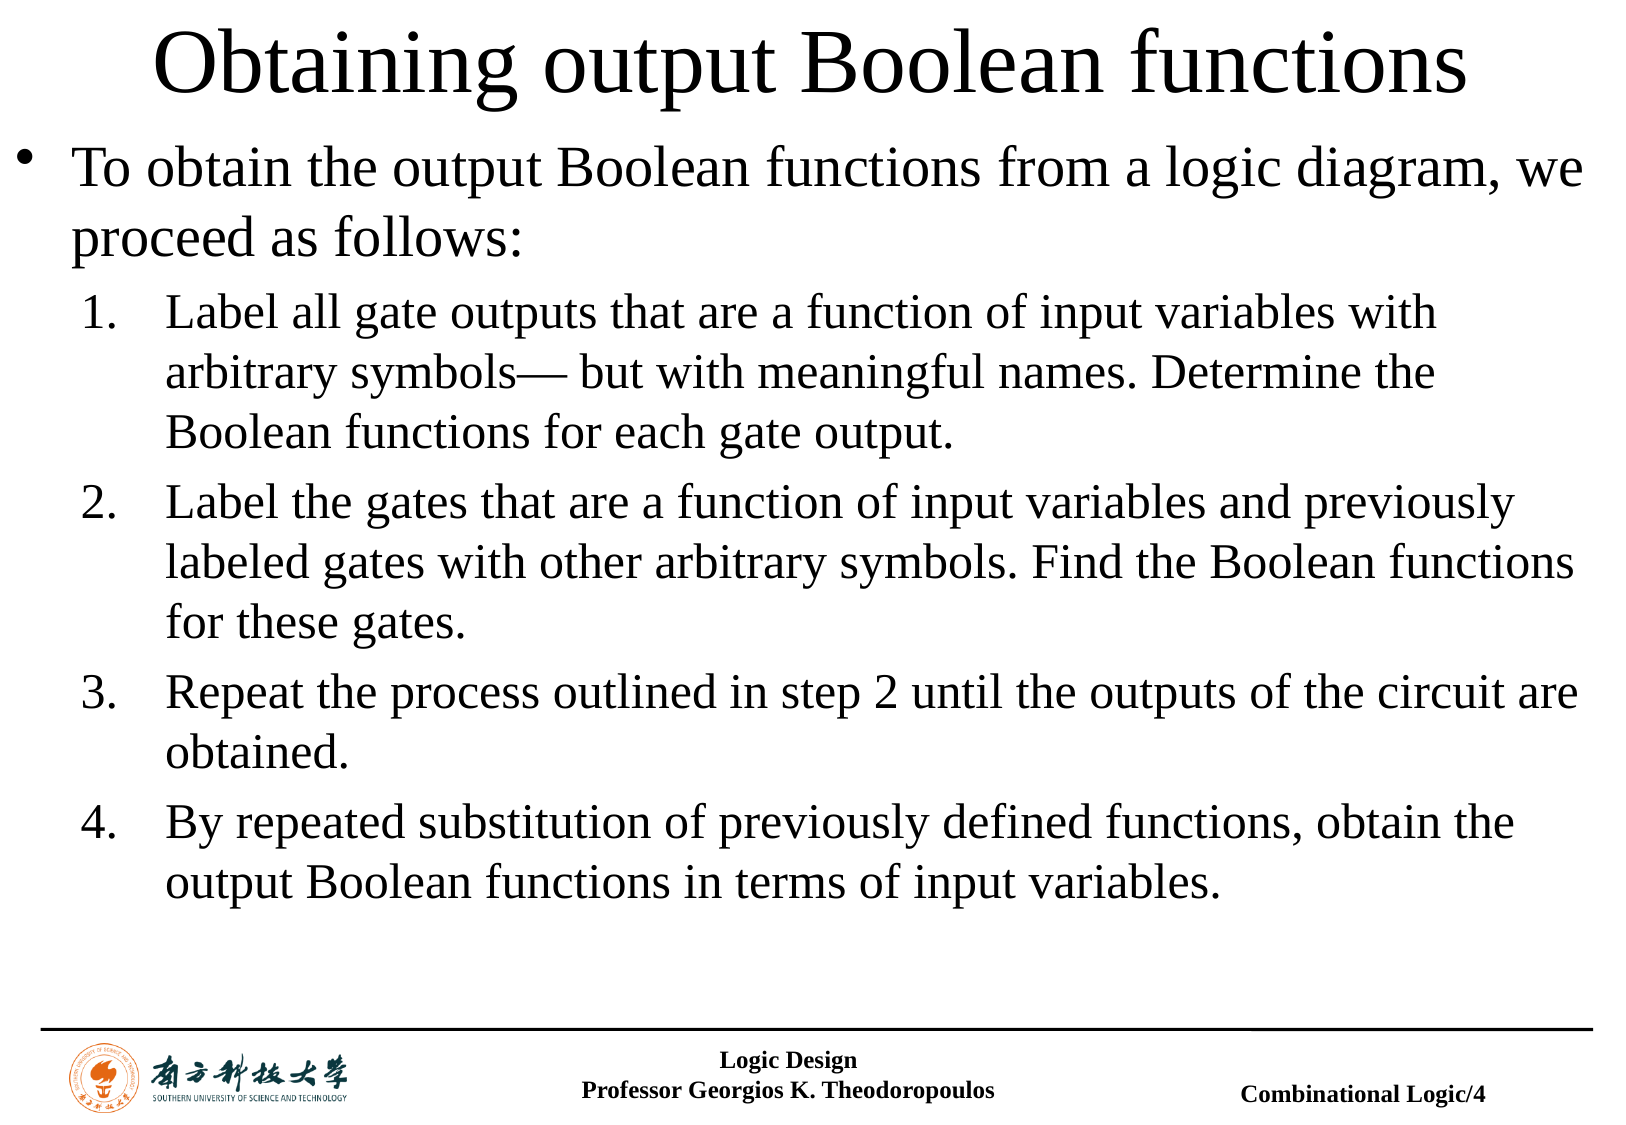

# Obtaining output Boolean functions
To obtain the output Boolean functions from a logic diagram, we proceed as follows:
Label all gate outputs that are a function of input variables with arbitrary symbols— but with meaningful names. Determine the Boolean functions for each gate output.
Label the gates that are a function of input variables and previously labeled gates with other arbitrary symbols. Find the Boolean functions for these gates.
Repeat the process outlined in step 2 until the outputs of the circuit are obtained.
By repeated substitution of previously defined functions, obtain the output Boolean functions in terms of input variables.